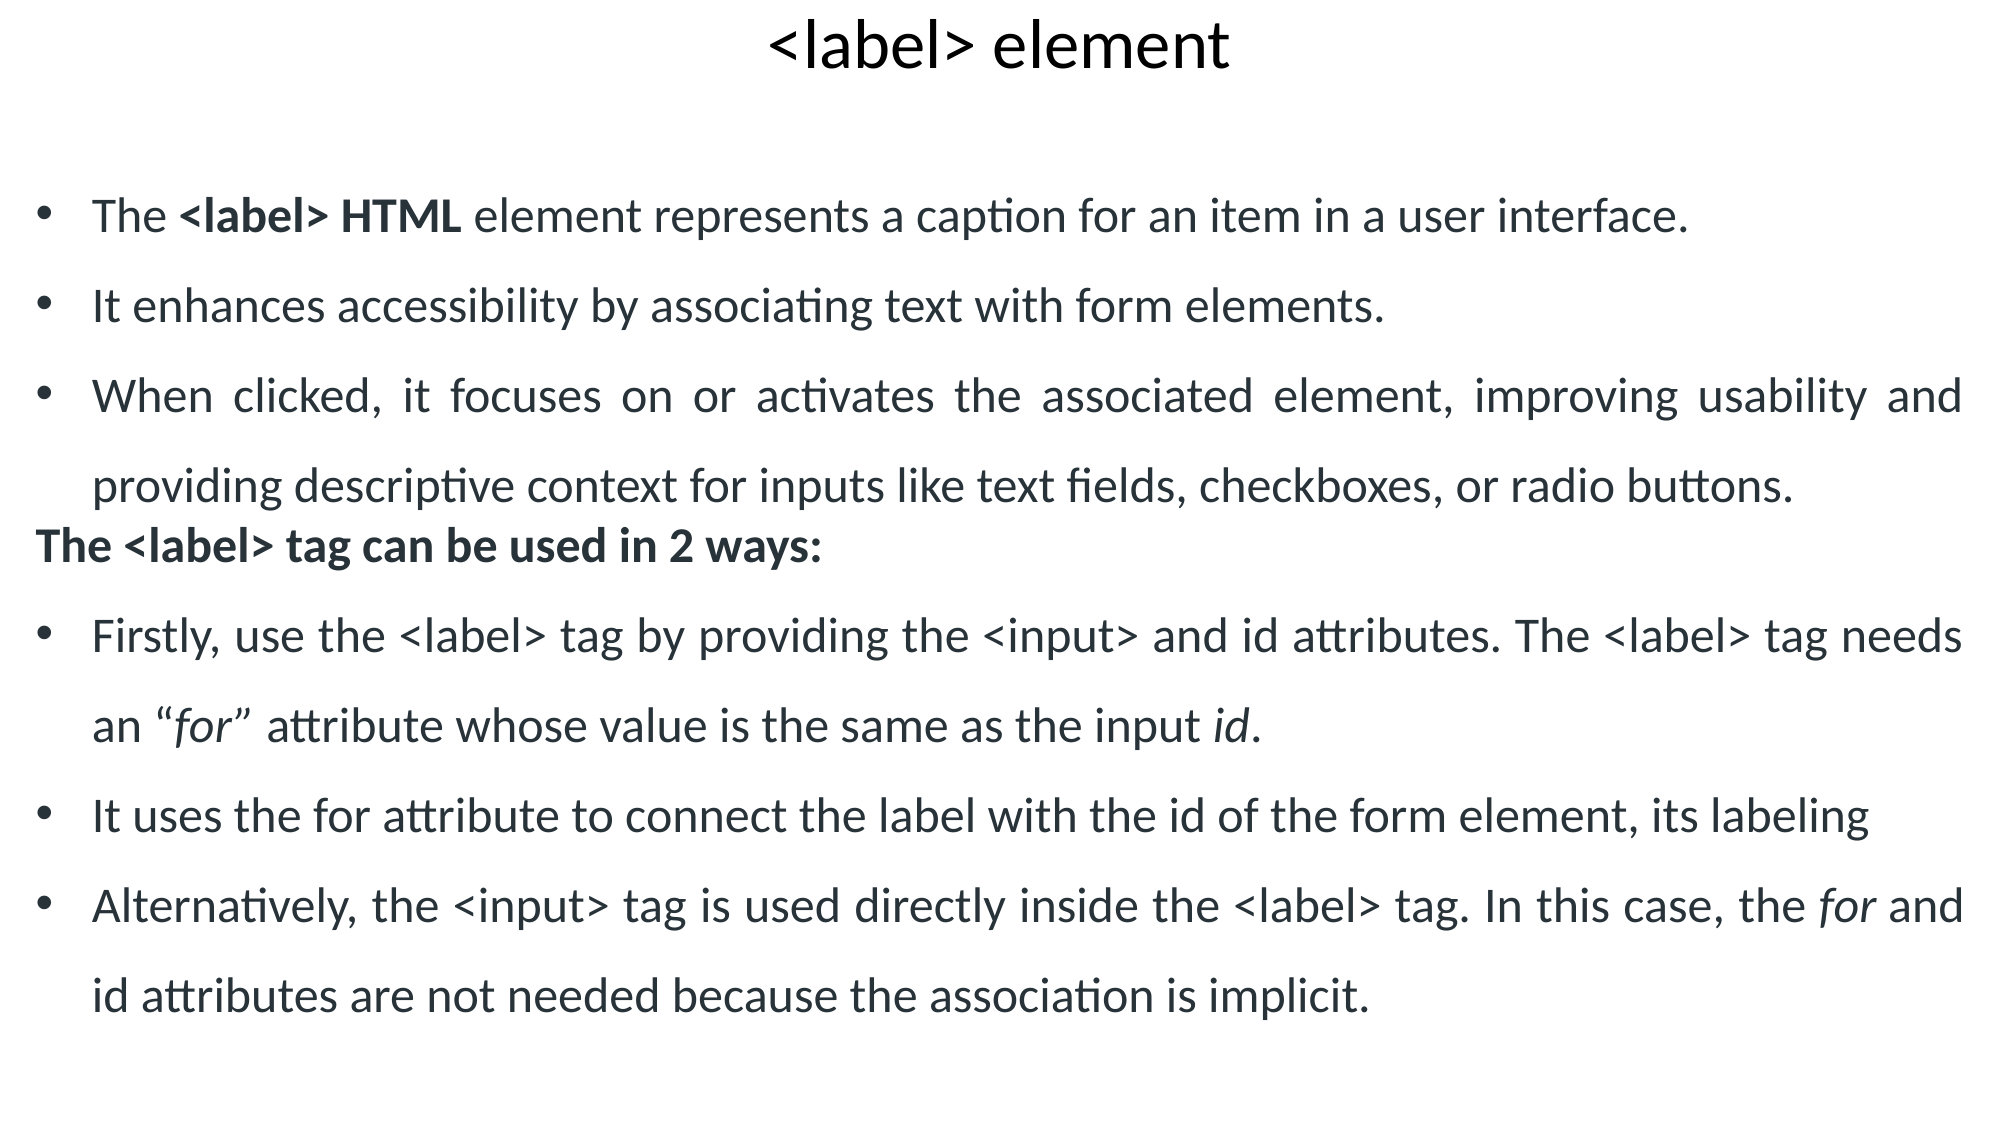

# <label> element
The <label> HTML element represents a caption for an item in a user interface.
It enhances accessibility by associating text with form elements.
When clicked, it focuses on or activates the associated element, improving usability and providing descriptive context for inputs like text fields, checkboxes, or radio buttons.
The <label> tag can be used in 2 ways:
Firstly, use the <label> tag by providing the <input> and id attributes. The <label> tag needs an “for” attribute whose value is the same as the input id.
It uses the for attribute to connect the label with the id of the form element, its labeling
Alternatively, the <input> tag is used directly inside the <label> tag. In this case, the for and id attributes are not needed because the association is implicit.